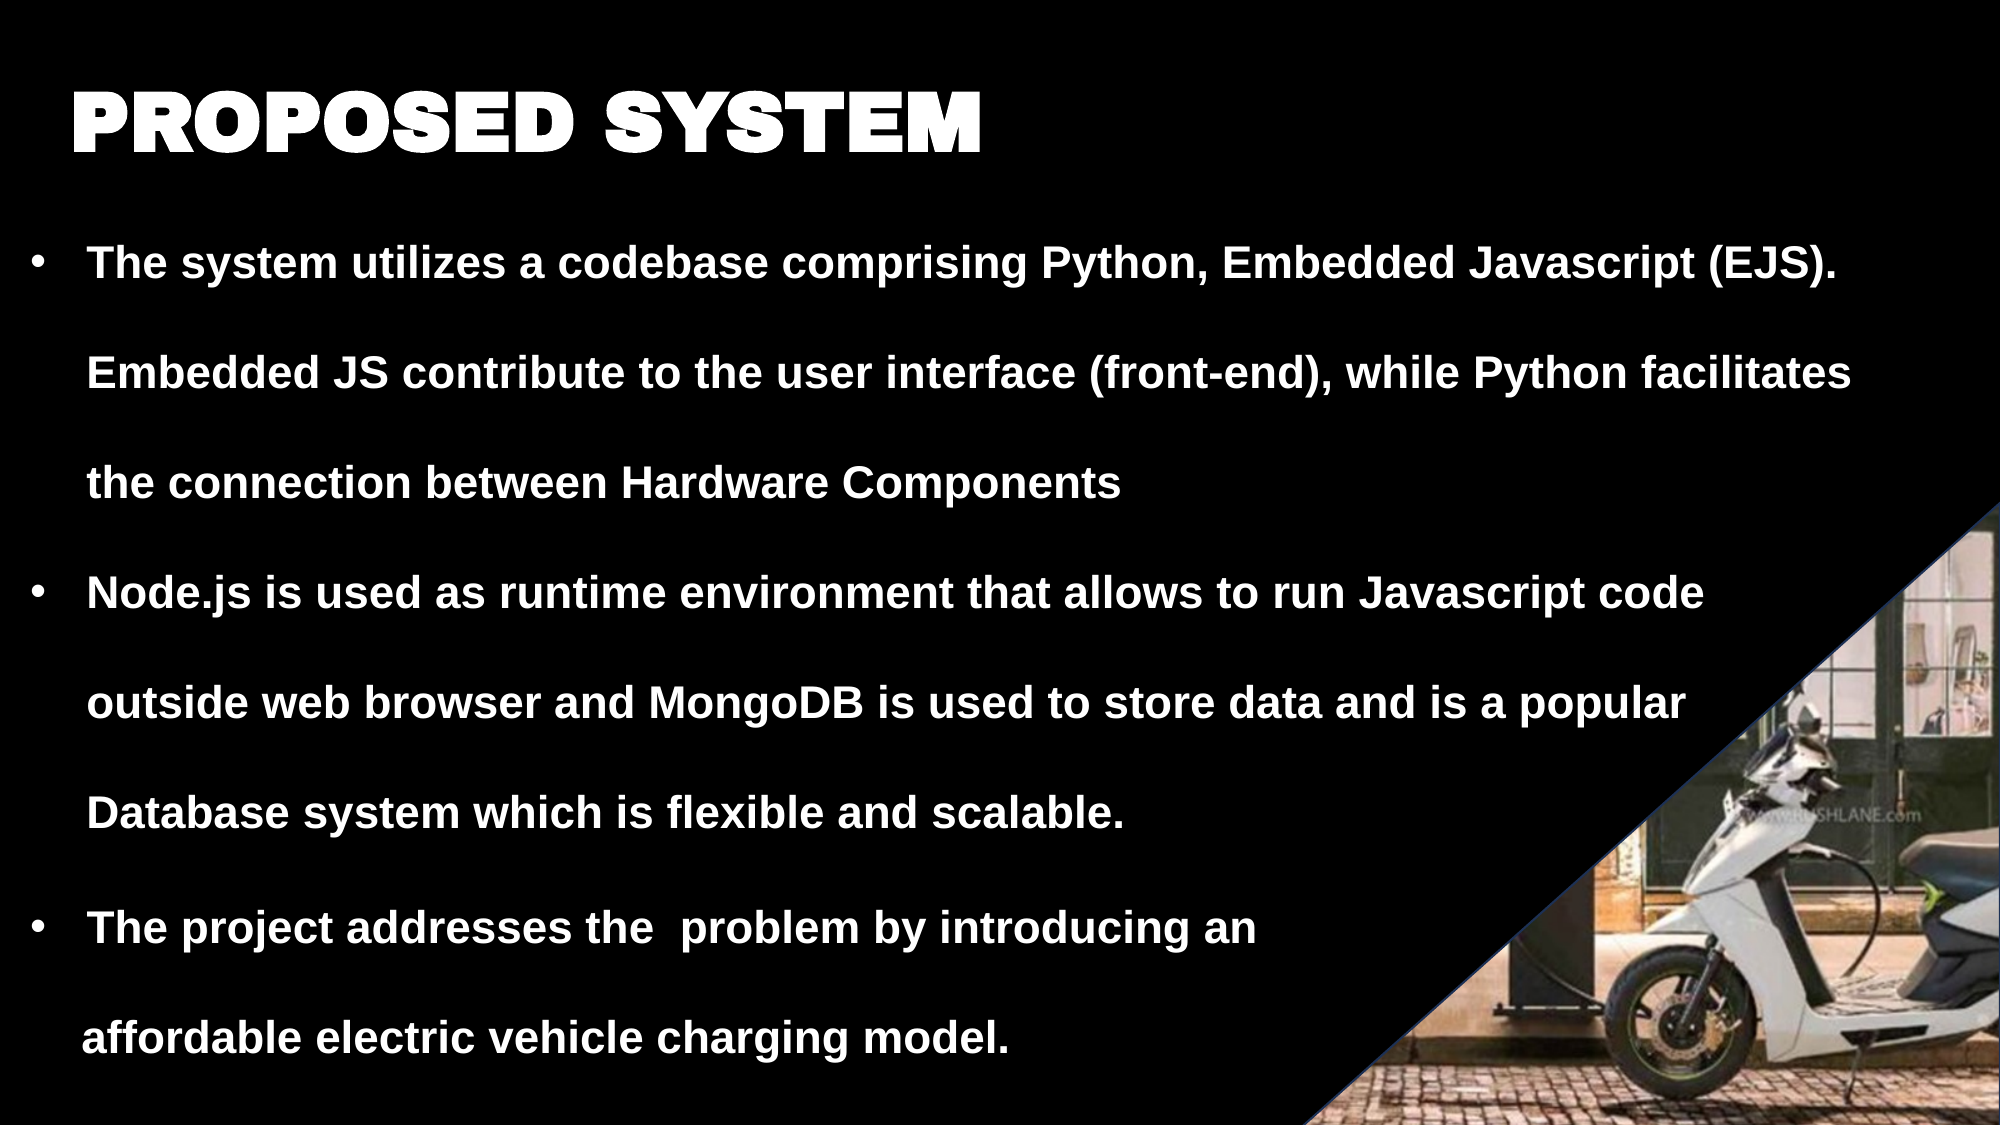

PROPOSED SYSTEM

The system utilizes a codebase comprising Python, Embedded Javascript (EJS). Embedded JS contribute to the user interface (front-end), while Python facilitates the connection between Hardware Components
Node.js is used as runtime environment that allows to run Javascript code outside web browser and MongoDB is used to store data and is a popular Database system which is flexible and scalable.

The project addresses the  problem by introducing an
    affordable electric vehicle charging model.